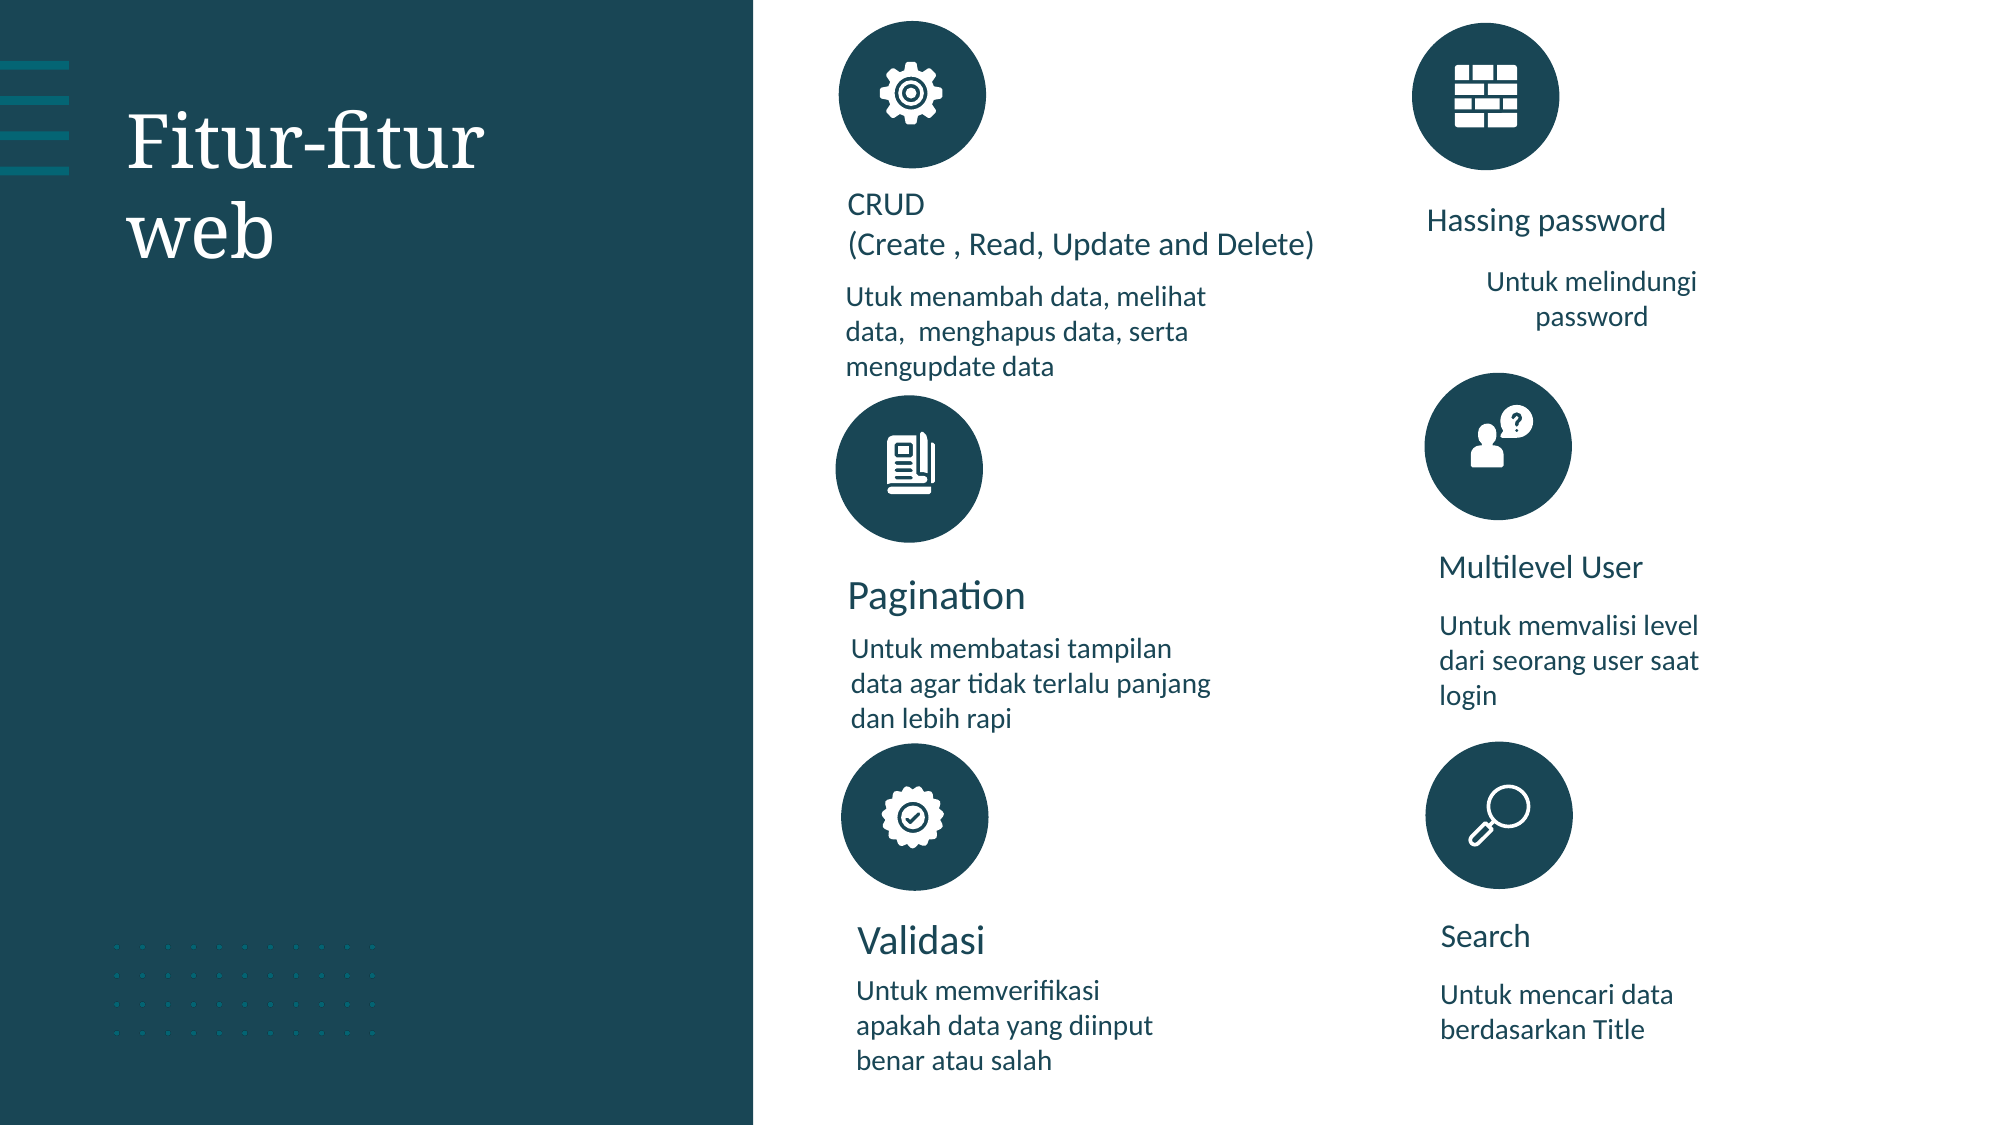

Fitur-fitur web
CRUD
(Create , Read, Update and Delete)

Hassing password
Untuk melindungi password
Utuk menambah data, melihat data,  menghapus data, serta mengupdate data

Multilevel User
Pagination
Untuk memvalisi level
dari seorang user saat
login

Untuk membatasi tampilan data agar tidak terlalu panjang dan lebih rapi

Validasi

Search
Untuk memverifikasi apakah data yang diinput benar atau salah
Untuk mencari data berdasarkan Title